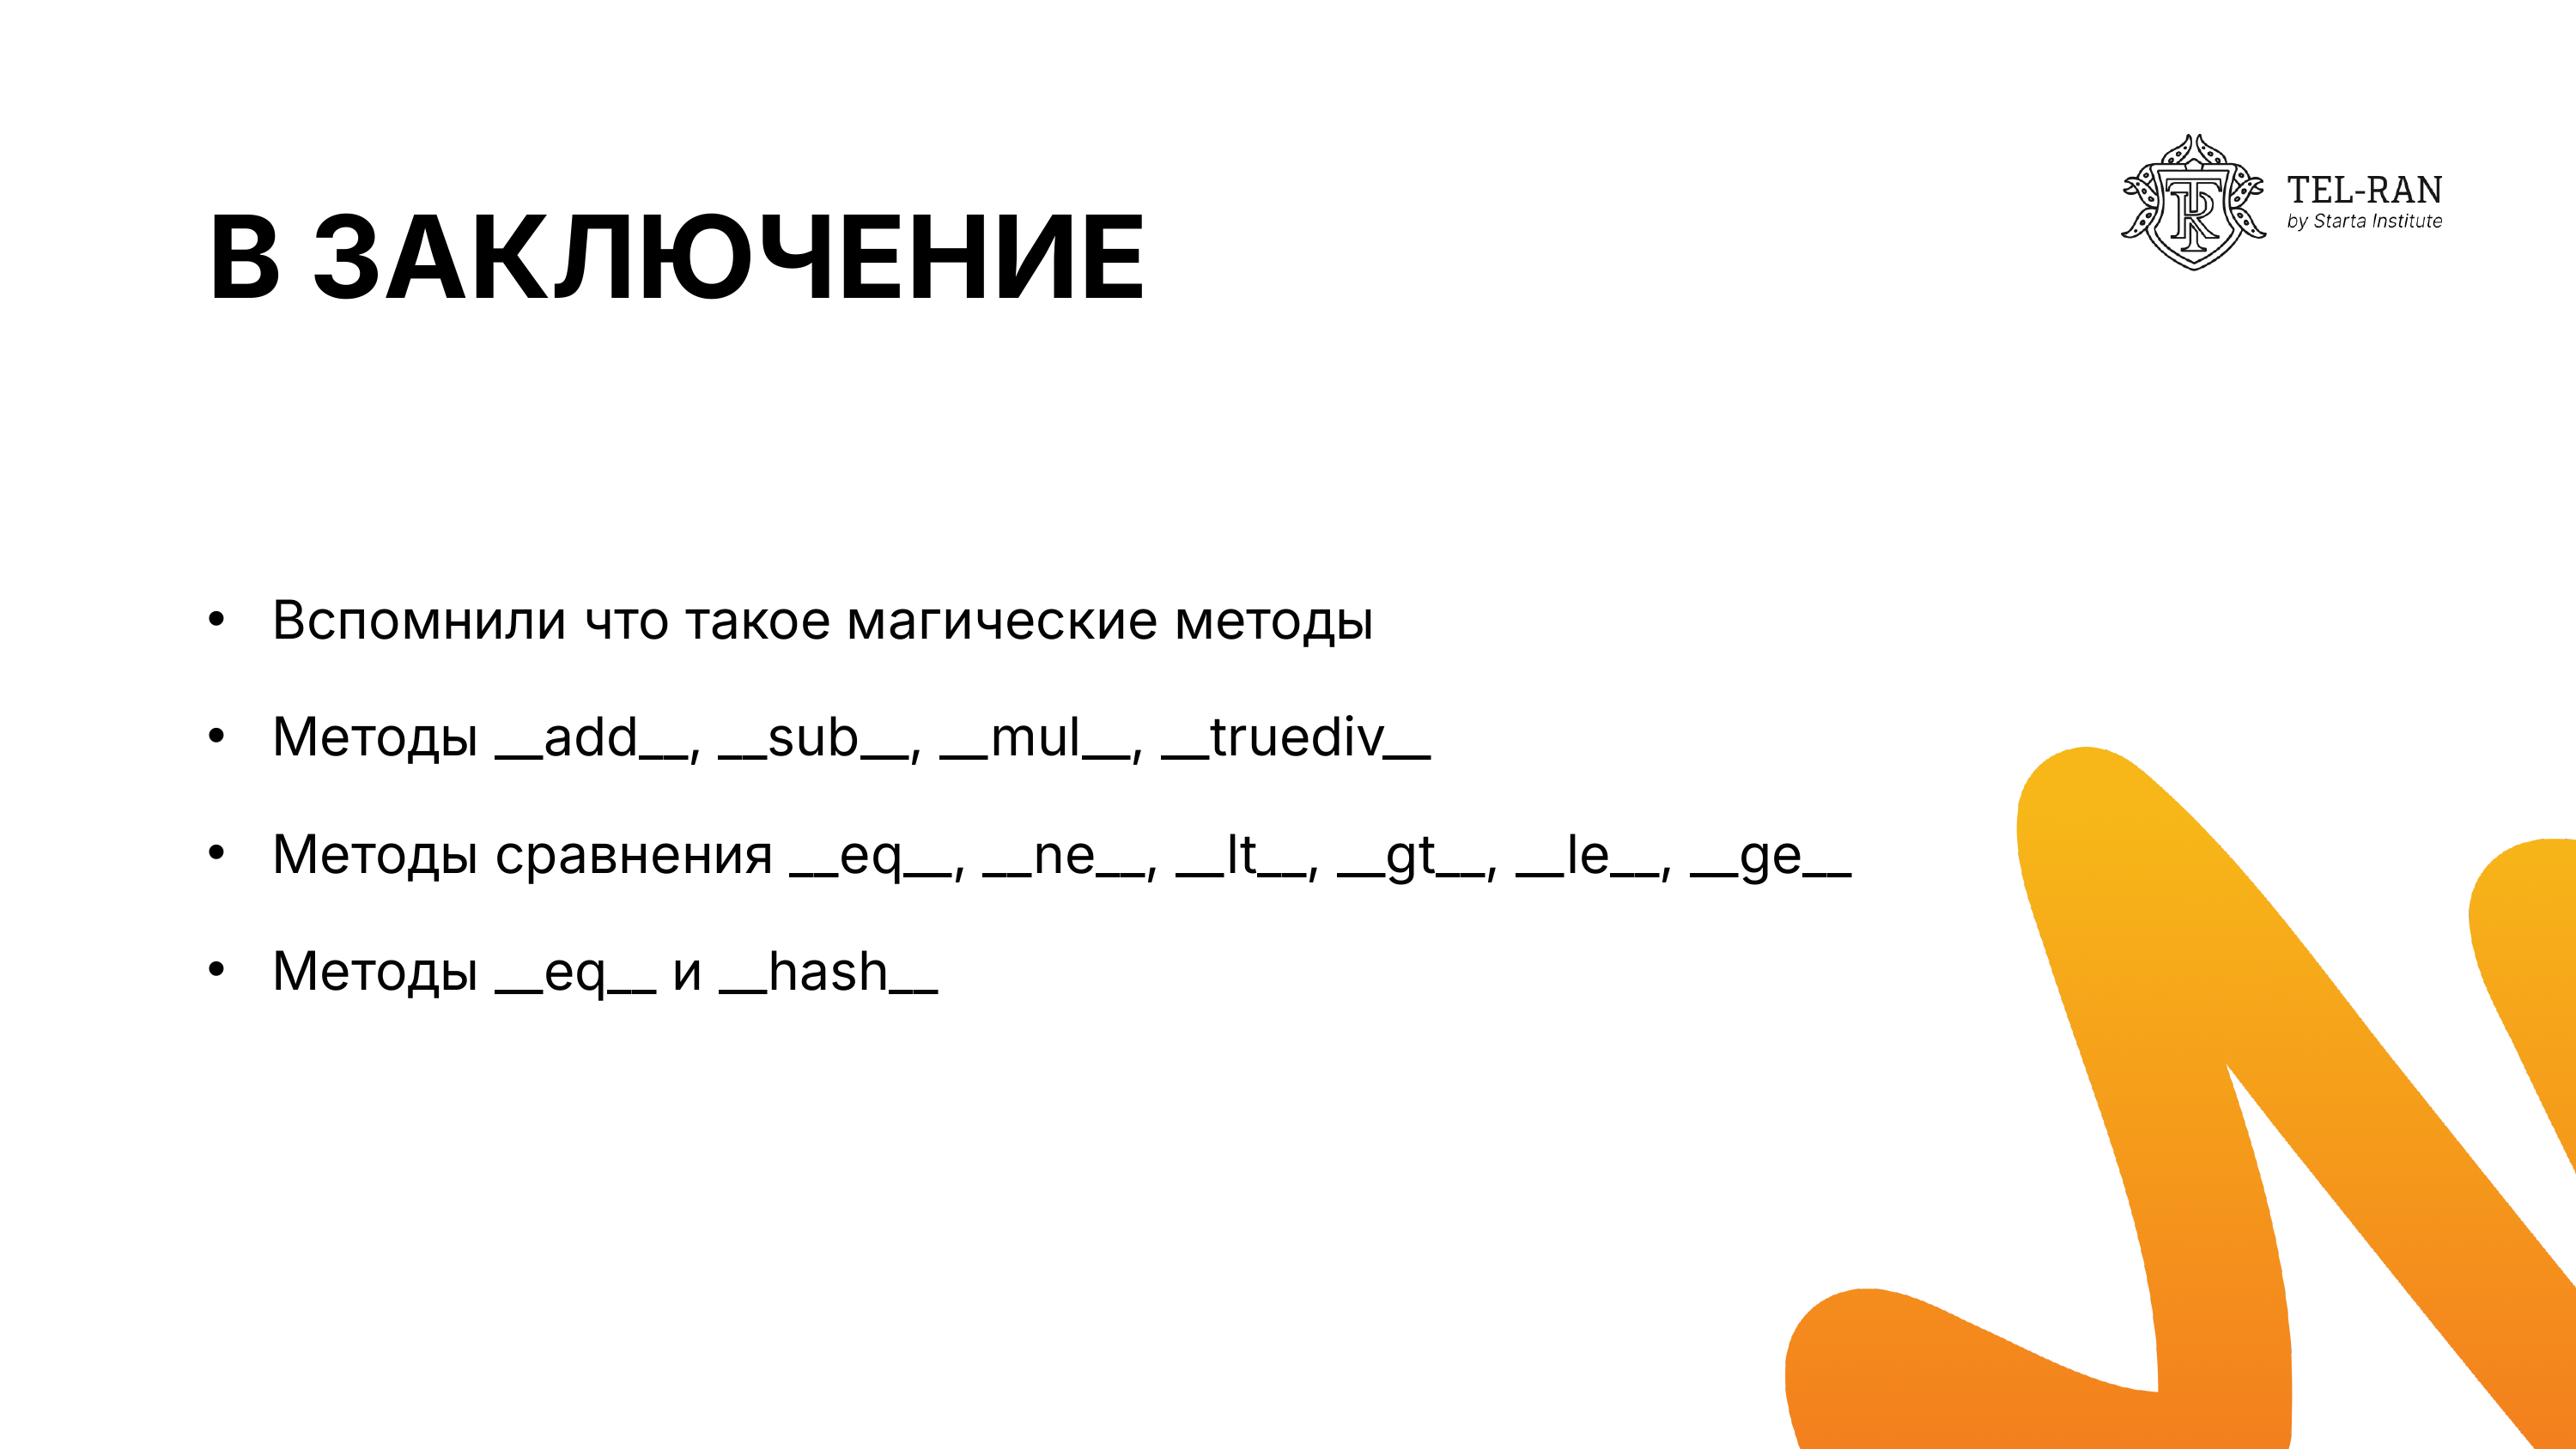

В ЗАКЛЮЧЕНИЕ
Вспомнили что такое магические методы
Методы __add__, __sub__, __mul__, __truediv__
Методы сравнения __eq__, __ne__, __lt__, __gt__, __le__, __ge__
Методы __eq__ и __hash__